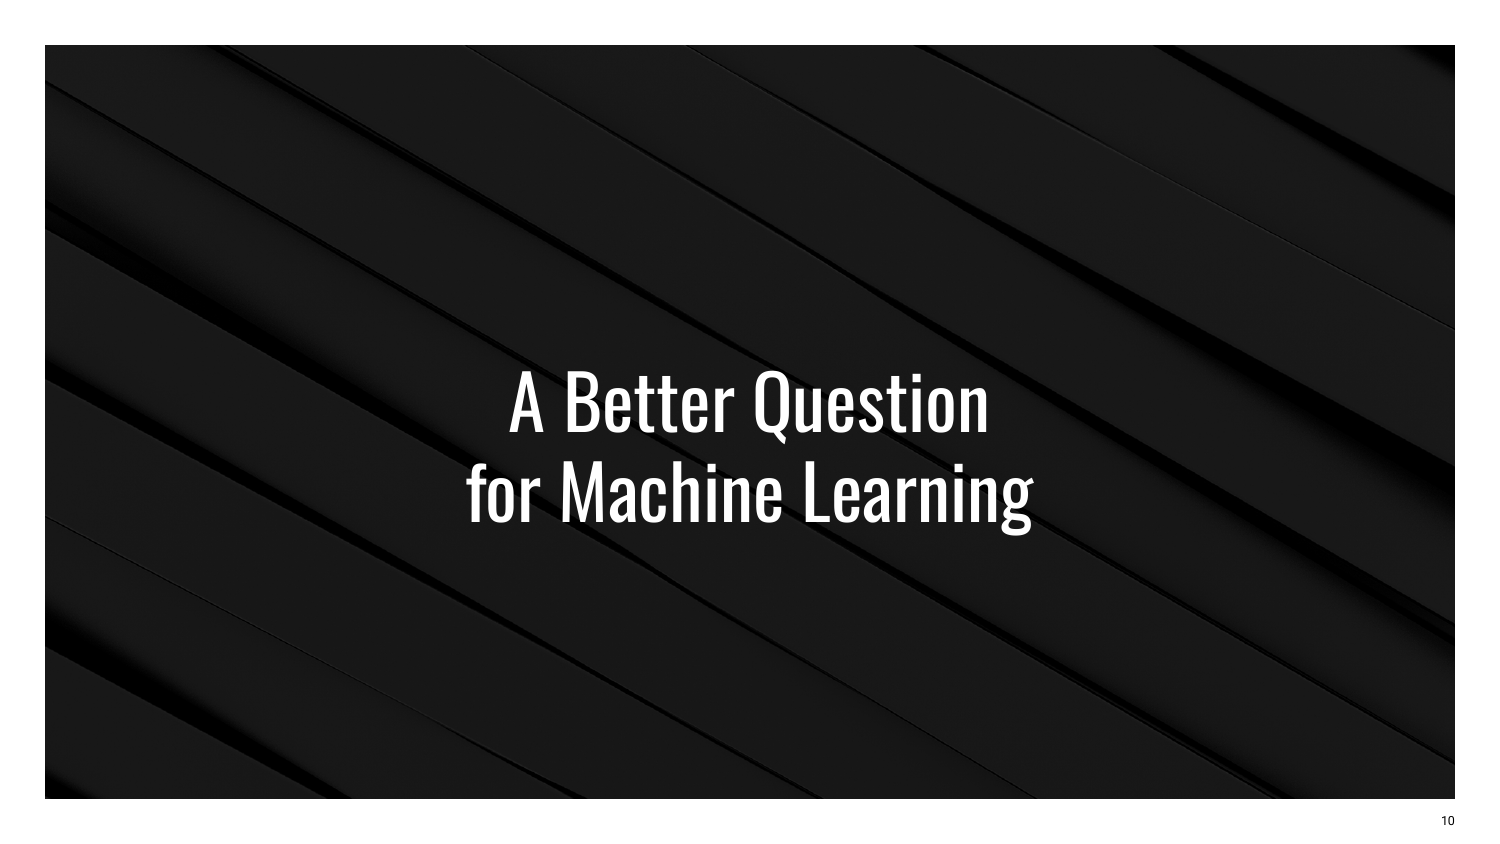

# A Better Question for Machine Learning

10